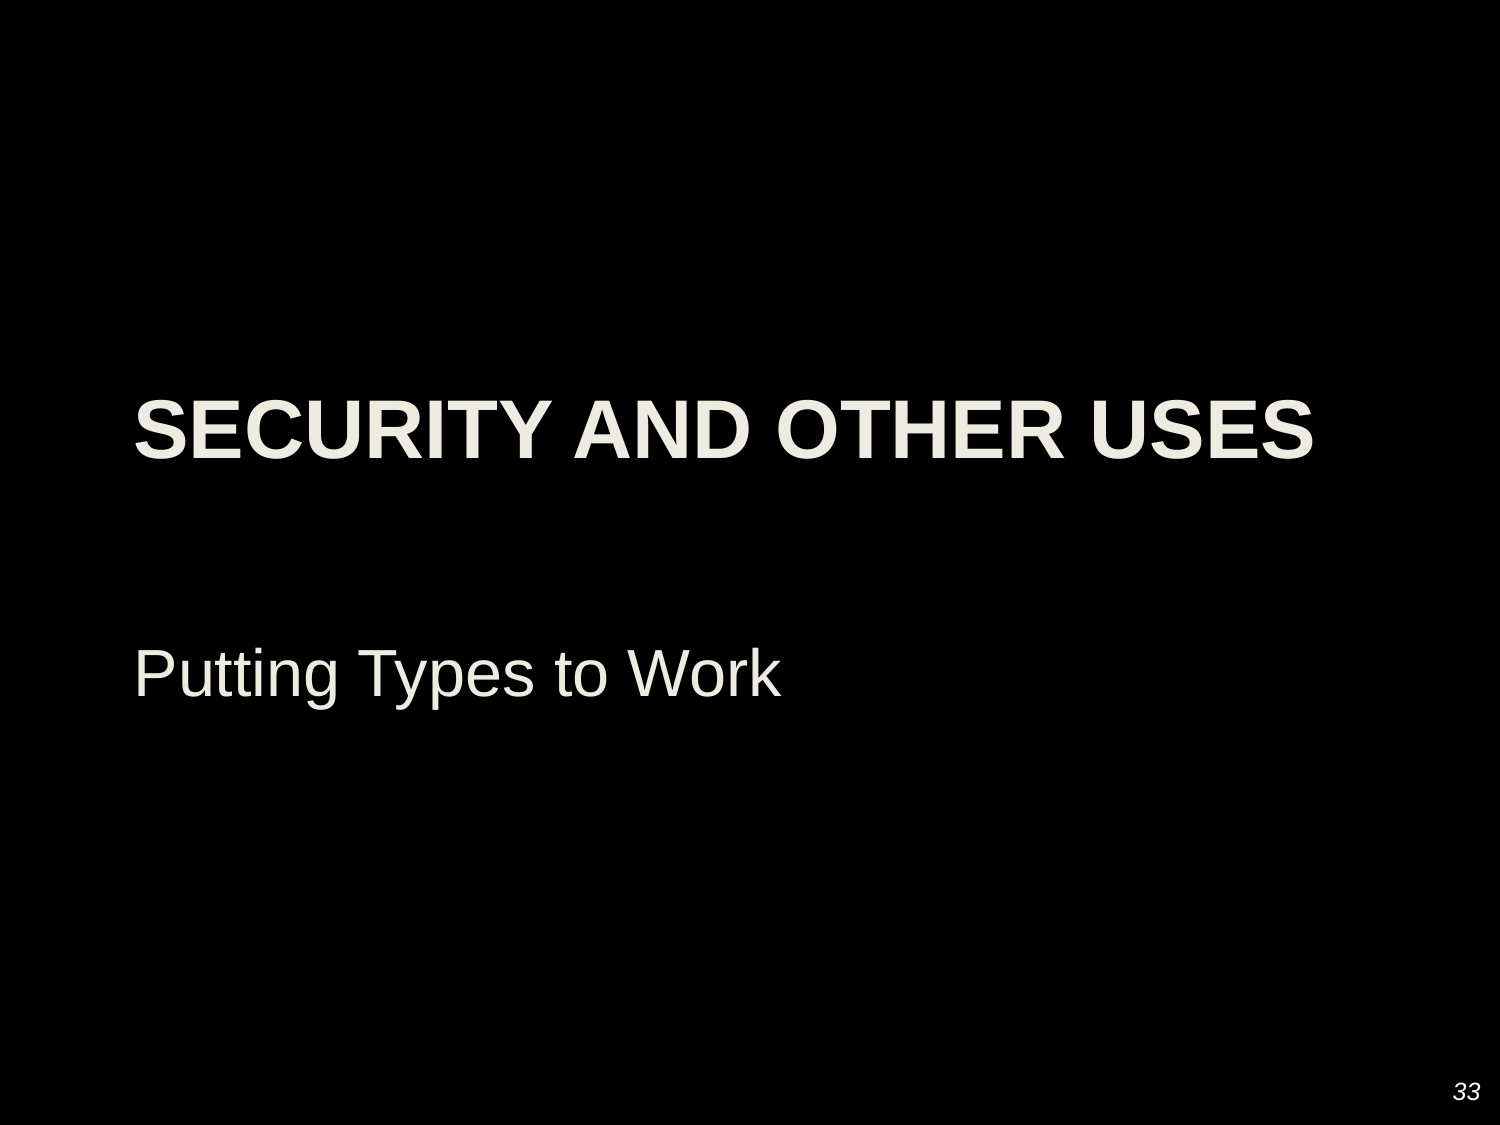

# Security and Other Uses
Putting Types to Work
33